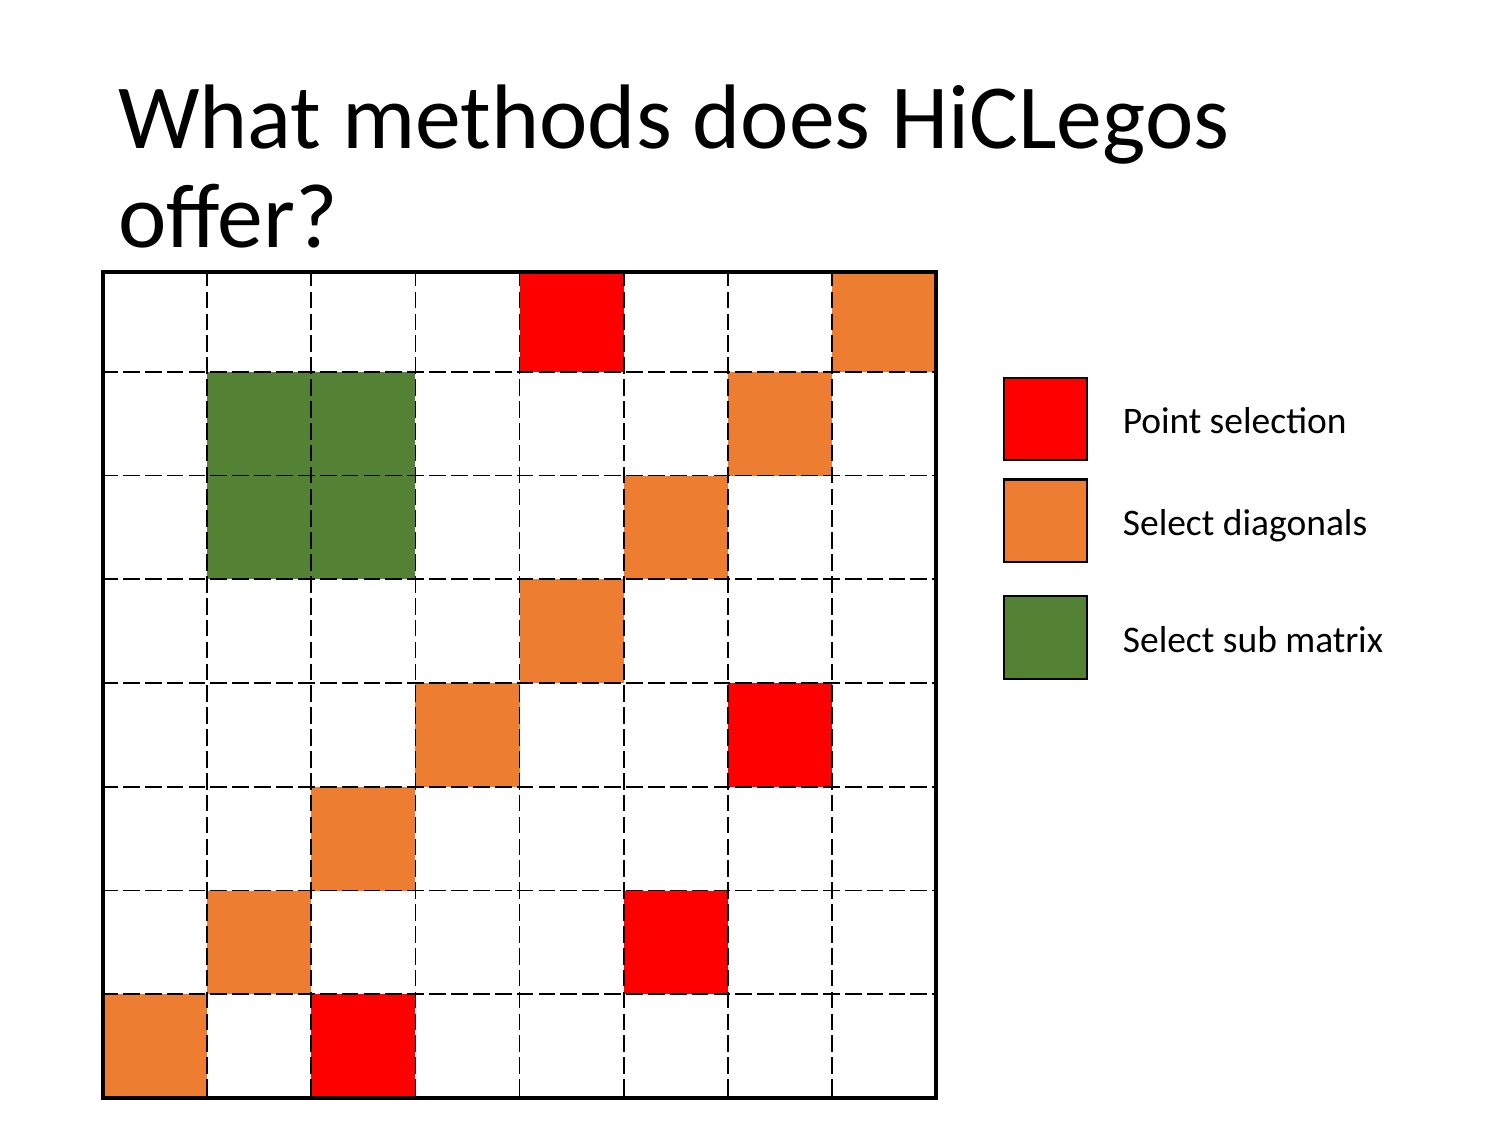

# What methods does HiCLegos offer?
|  |  |  |  |  |  |  |  |
| --- | --- | --- | --- | --- | --- | --- | --- |
|  |  |  |  |  |  |  |  |
|  |  |  |  |  |  |  |  |
|  |  |  |  |  |  |  |  |
|  |  |  |  |  |  |  |  |
|  |  |  |  |  |  |  |  |
|  |  |  |  |  |  |  |  |
|  |  |  |  |  |  |  |  |

Point selection

Select diagonals

Select sub matrix